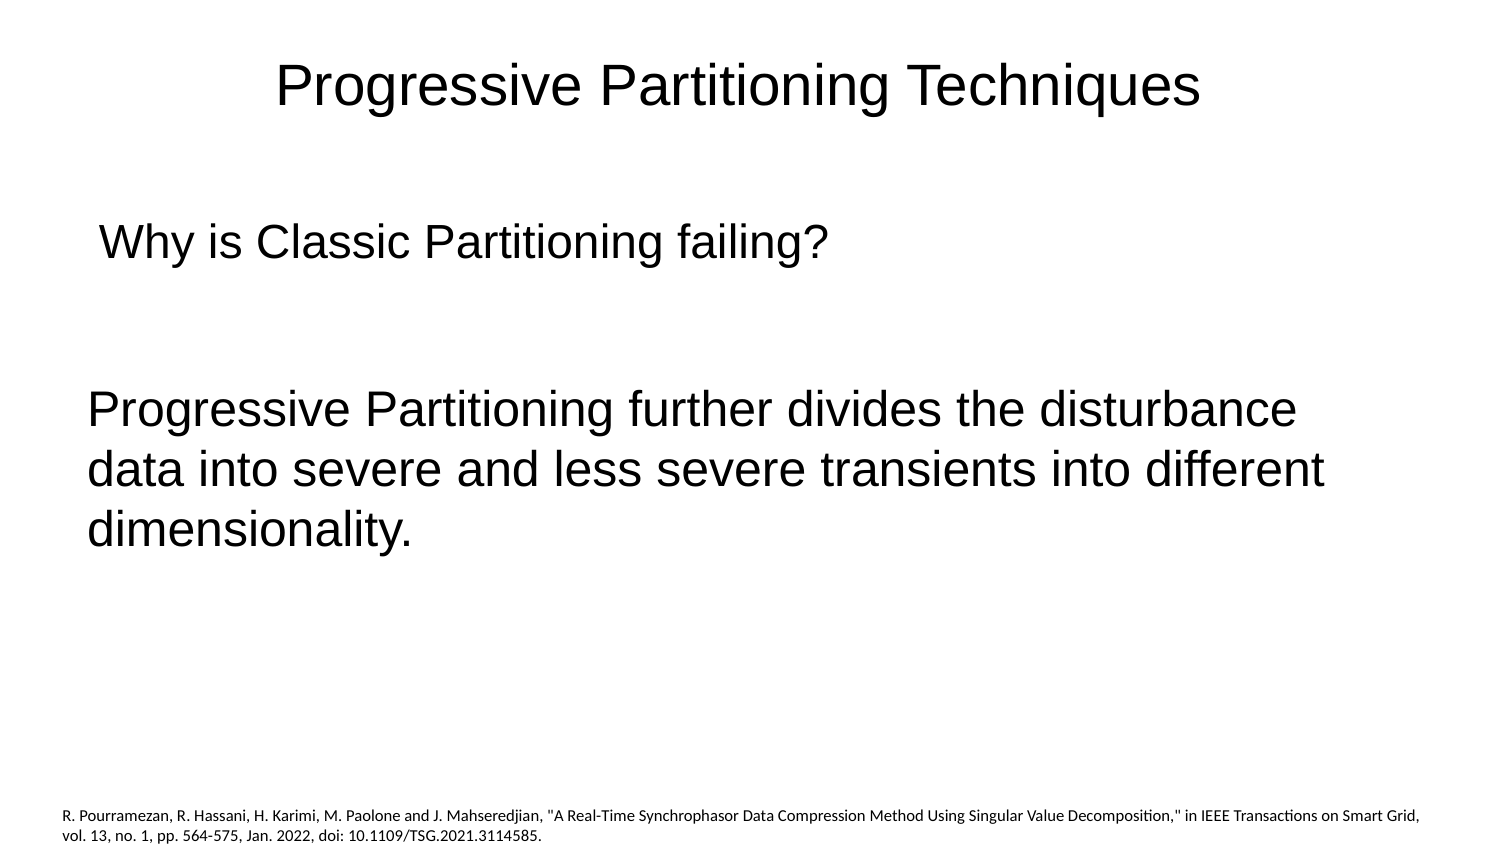

Progressive Partitioning Techniques
Why is Classic Partitioning failing?
Progressive Partitioning further divides the disturbance data into severe and less severe transients into different dimensionality.
R. Pourramezan, R. Hassani, H. Karimi, M. Paolone and J. Mahseredjian, "A Real-Time Synchrophasor Data Compression Method Using Singular Value Decomposition," in IEEE Transactions on Smart Grid, vol. 13, no. 1, pp. 564-575, Jan. 2022, doi: 10.1109/TSG.2021.3114585.